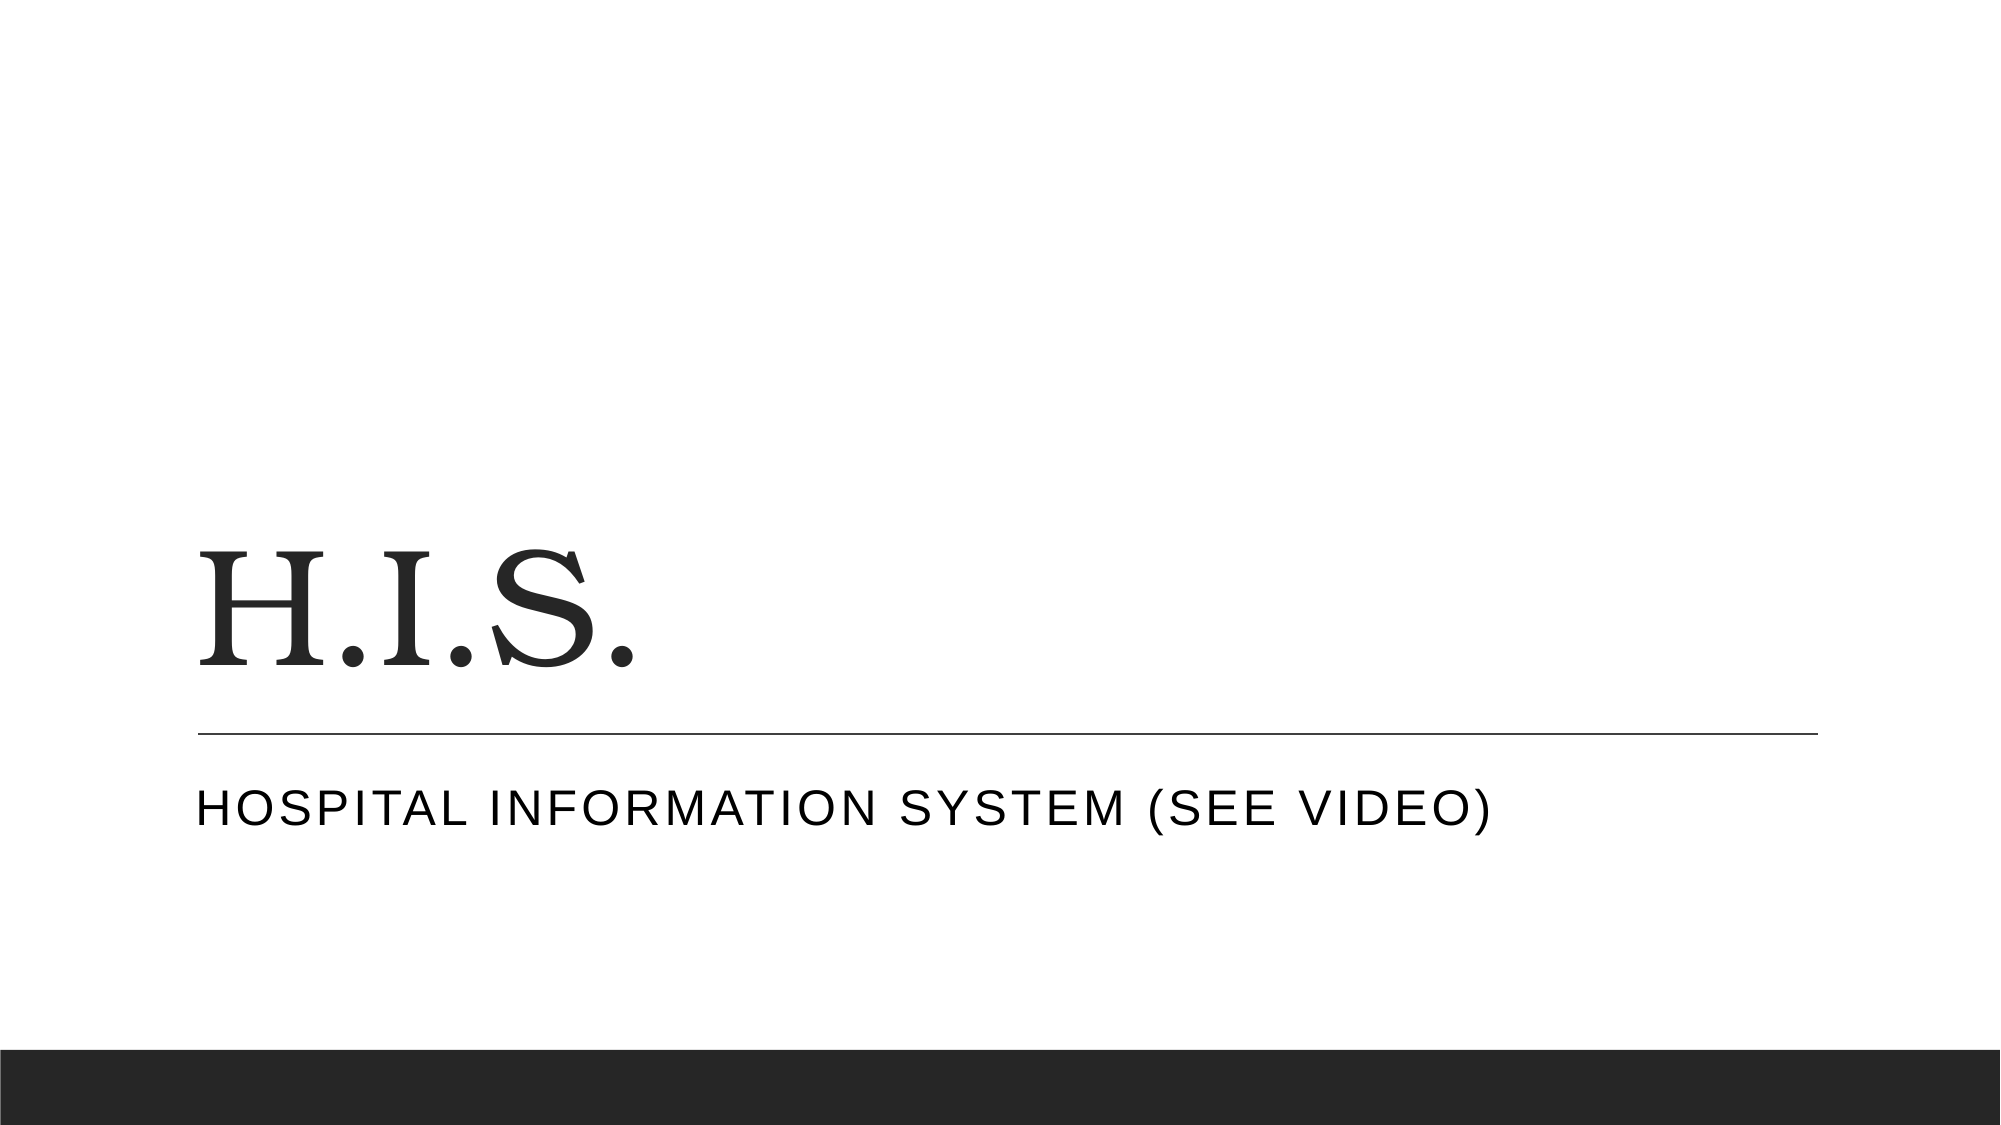

# H.I.S.
HOSPITAL INFORMATION SYSTEM (SEE VIDEO)